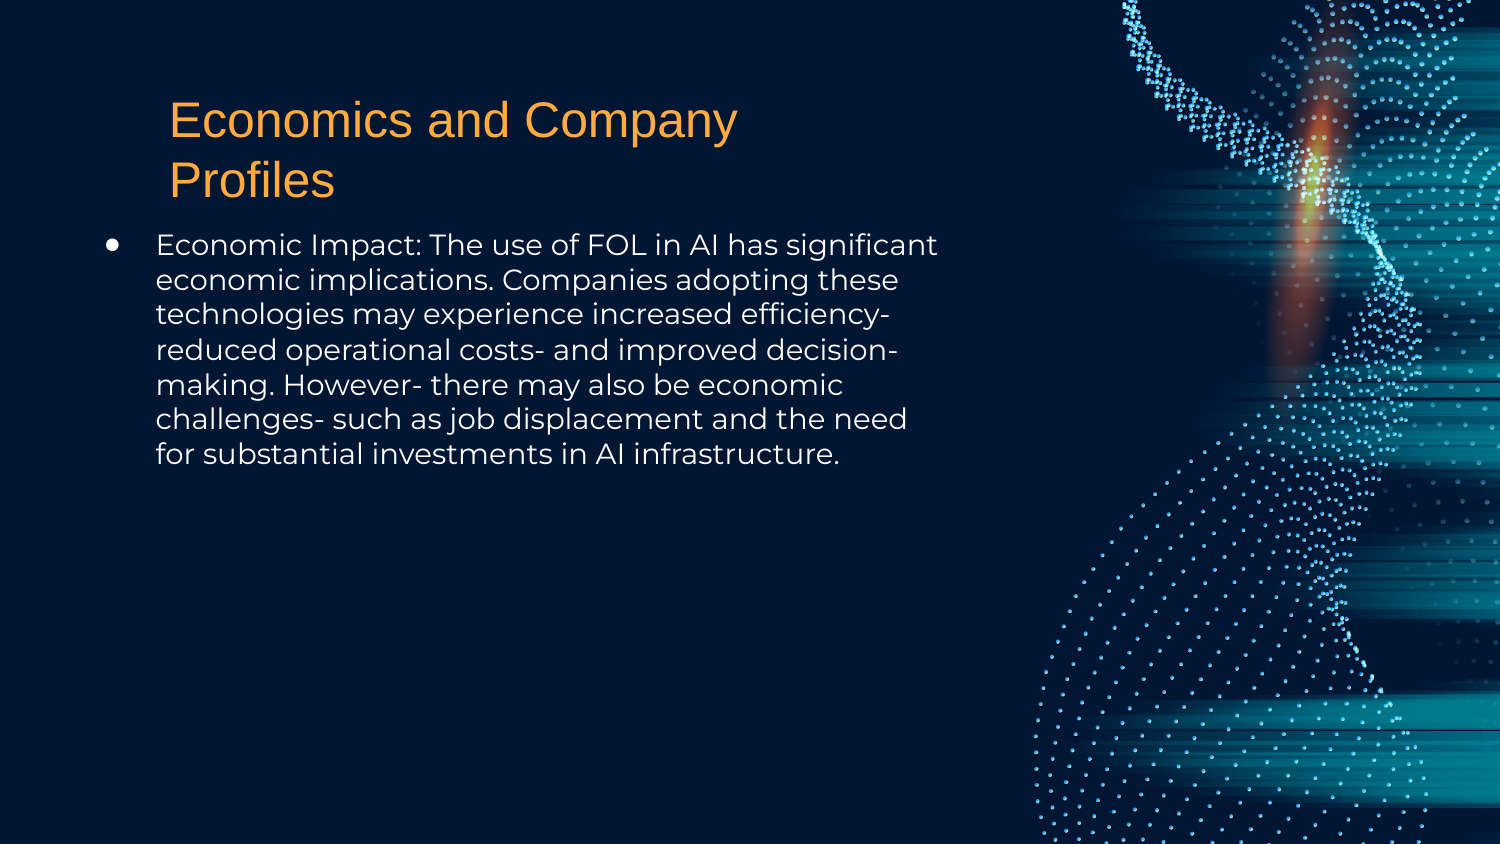

# Economics and Company Profiles
Economic Impact: The use of FOL in AI has significant economic implications. Companies adopting these technologies may experience increased efficiency- reduced operational costs- and improved decision-making. However- there may also be economic challenges- such as job displacement and the need for substantial investments in AI infrastructure.